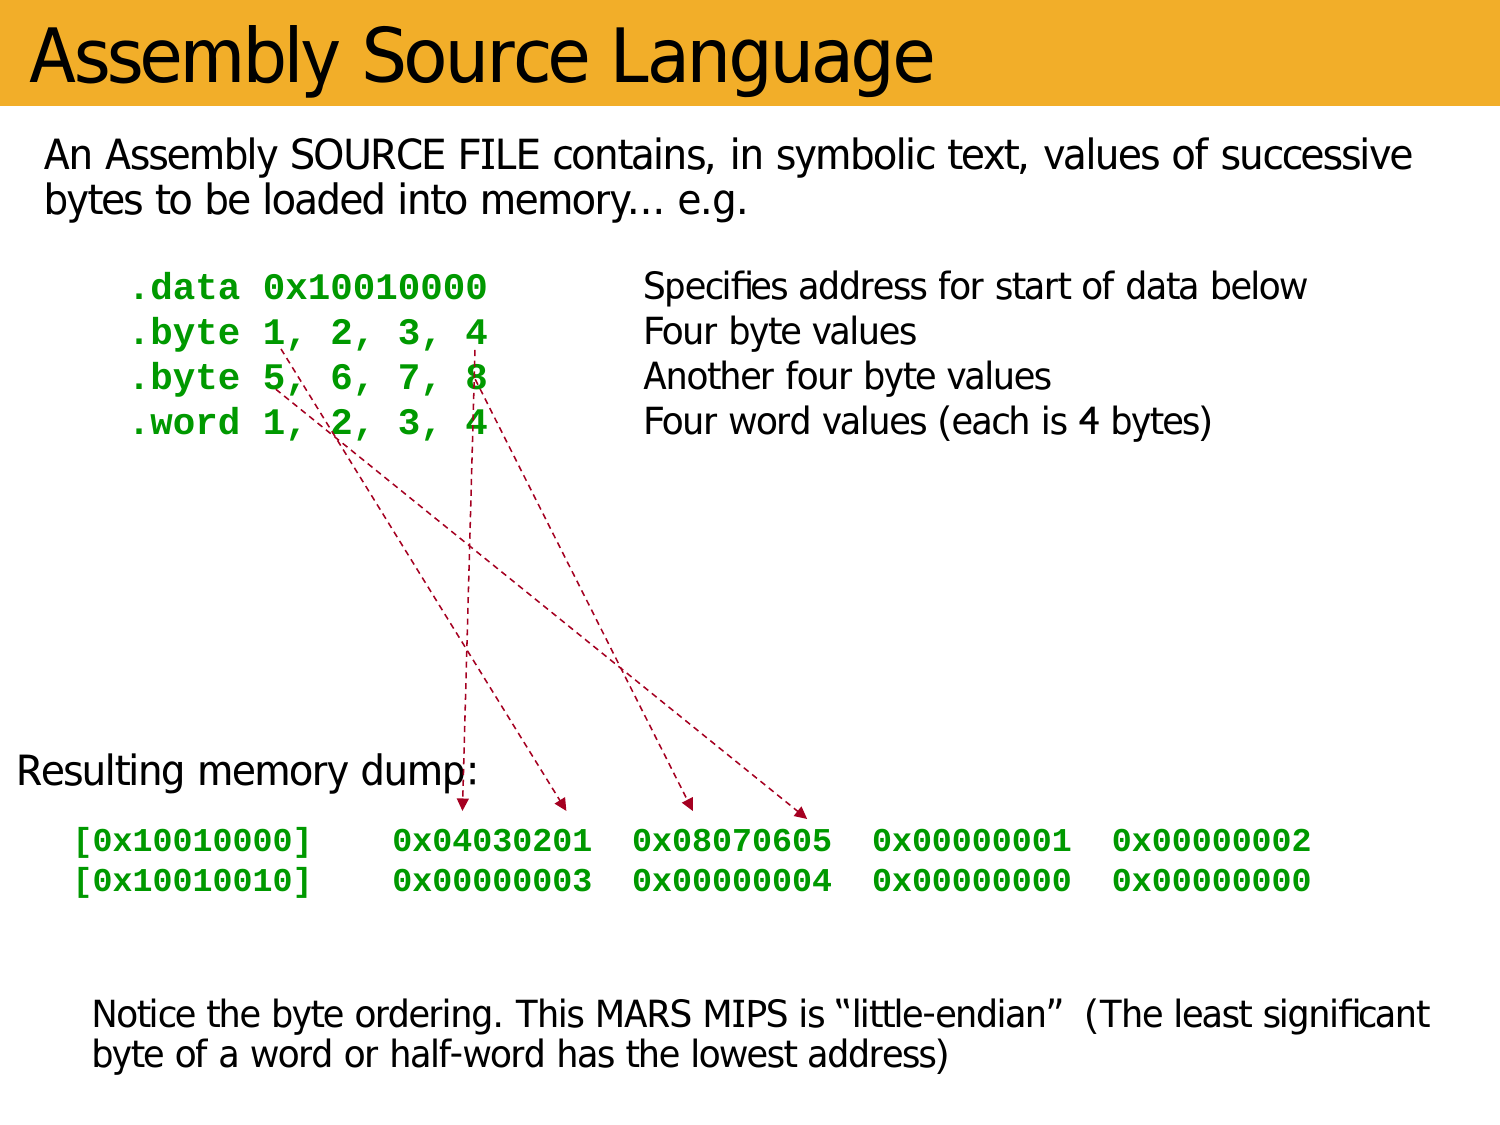

# Assembly Source Language
An Assembly SOURCE FILE contains, in symbolic text, values of successive bytes to be loaded into memory... e.g.
.data 0x10010000
.byte 1, 2, 3, 4
.byte 5, 6, 7, 8
.word 1, 2, 3, 4
Specifies address for start of data below
Four byte values
Another four byte values
Four word values (each is 4 bytes)
Resulting memory dump:
[0x10010000]    0x04030201  0x08070605  0x00000001  0x00000002
[0x10010010]    0x00000003  0x00000004  0x00000000  0x00000000
Notice the byte ordering. This MARS MIPS is “little-endian”  (The least significant byte of a word or half-word has the lowest address)